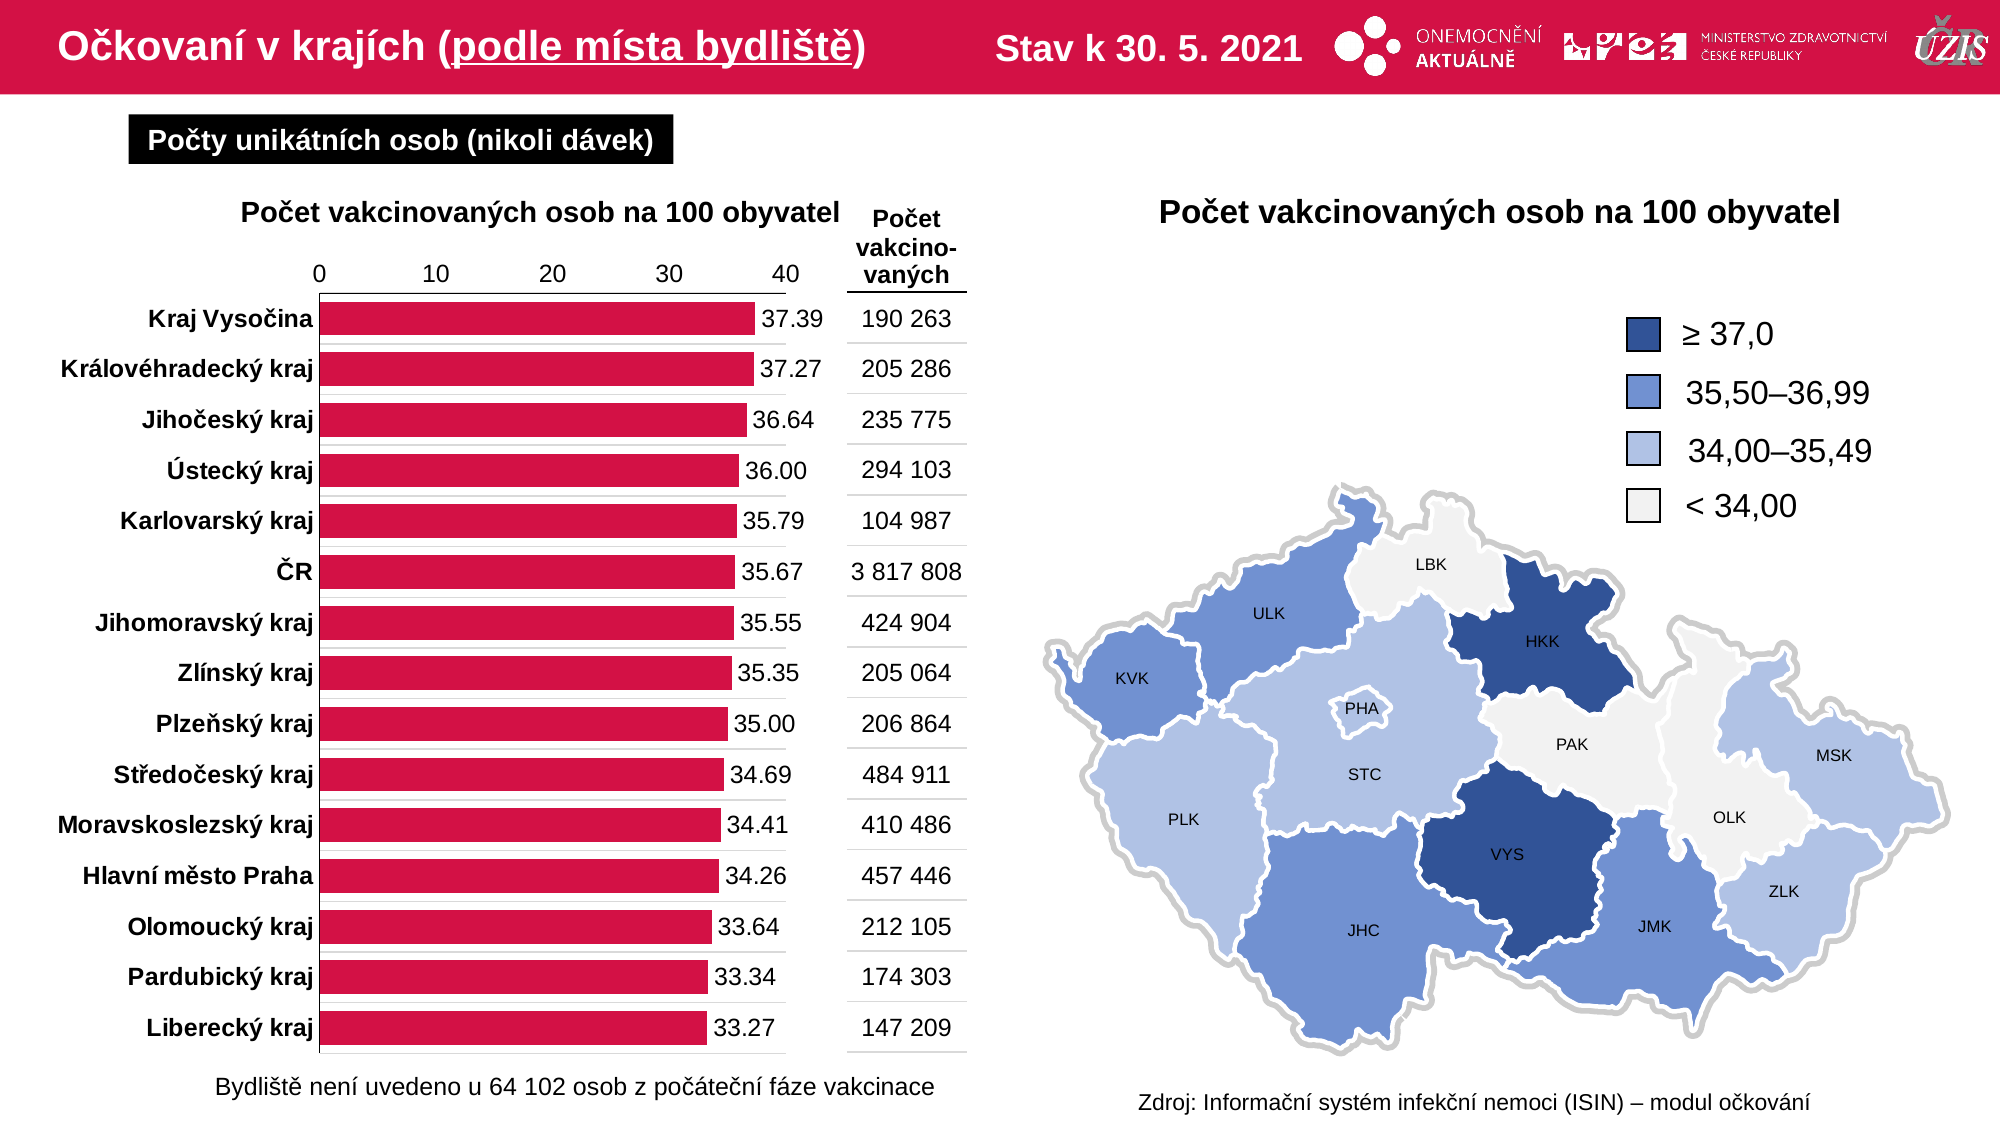

# Očkovaní v krajích (podle místa bydliště)
Stav k 30. 5. 2021
Počty unikátních osob (nikoli dávek)
Počet vakcinovaných osob na 100 obyvatel
Počet vakcinovaných osob na 100 obyvatel
| Počet vakcino-vaných |
| --- |
| 190 263 |
| 205 286 |
| 235 775 |
| 294 103 |
| 104 987 |
| 3 817 808 |
| 424 904 |
| 205 064 |
| 206 864 |
| 484 911 |
| 410 486 |
| 457 446 |
| 212 105 |
| 174 303 |
| 147 209 |

### Chart

| Category | počet na 1000 |
|---|---|
| Kraj Vysočina | 37.3906362 |
| Královéhradecký kraj | 37.2703126 |
| Jihočeský kraj | 36.636568 |
| Ústecký kraj | 35.997743 |
| Karlovarský kraj | 35.7937479 |
| ČR | 35.674524 |
| Jihomoravský kraj | 35.547093 |
| Zlínský kraj | 35.3486095 |
| Plzeňský kraj | 34.9999408 |
| Středočeský kraj | 34.6861259 |
| Moravskoslezský kraj | 34.4126676 |
| Hlavní město Praha | 34.2634621 |
| Olomoucký kraj | 33.6395875 |
| Pardubický kraj | 33.3367122 |
| Liberecký kraj | 33.2693751 |
≥ 37,0

35,50–36,99

34,00–35,49

< 34,00

LBK

ULK

HKK

KVK

PHA

PAK
MSK

STC
OLK

PLK

VYS
ZLK
JMK
JHC
Bydliště není uvedeno u 64 102 osob z počáteční fáze vakcinace
Zdroj: Informační systém infekční nemoci (ISIN) – modul očkování